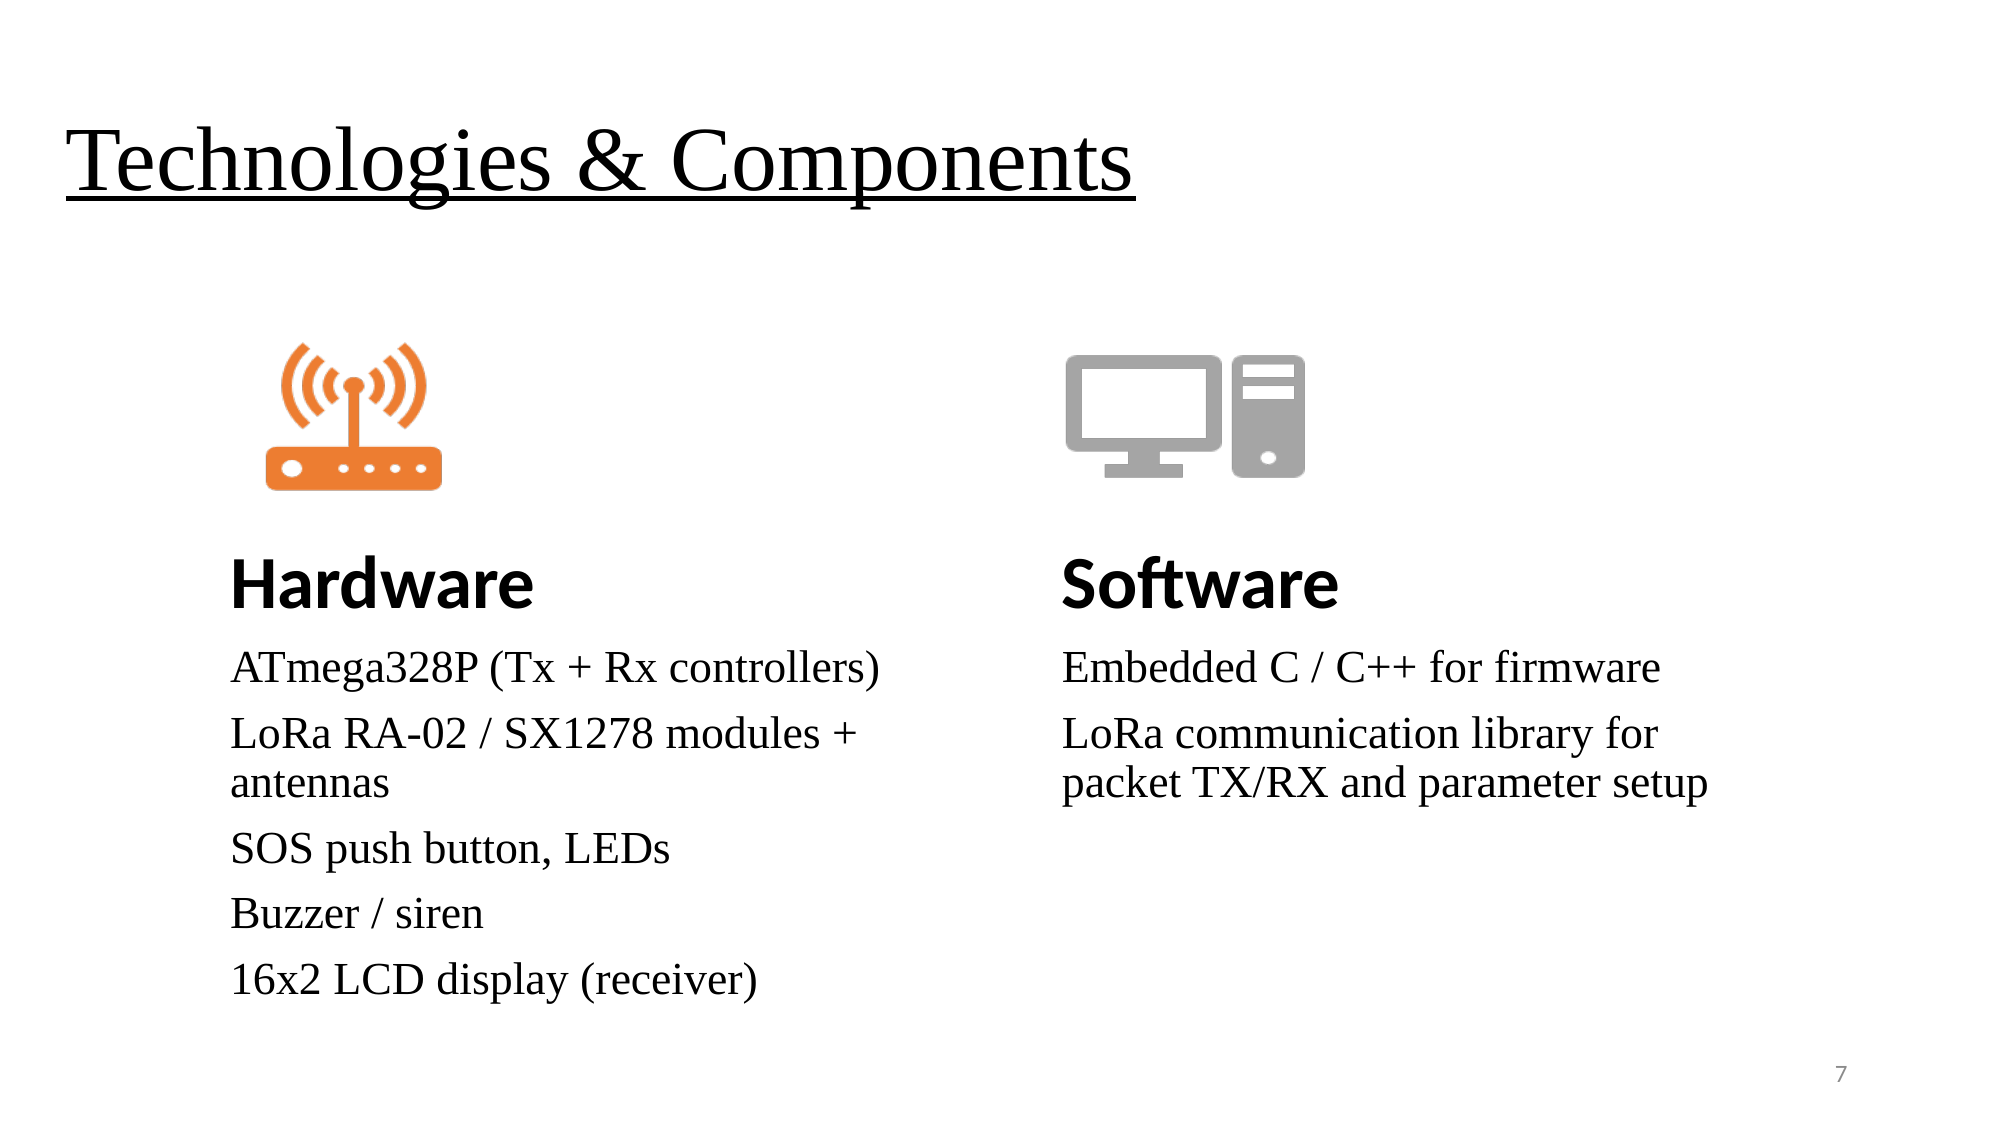

# Technologies & Components
Hardware
ATmega328P (Tx + Rx controllers)
LoRa RA-02 / SX1278 modules + antennas
SOS push button, LEDs
Buzzer / siren
16x2 LCD display (receiver)
Software
Embedded C / C++ for firmware
LoRa communication library for packet TX/RX and parameter setup
7